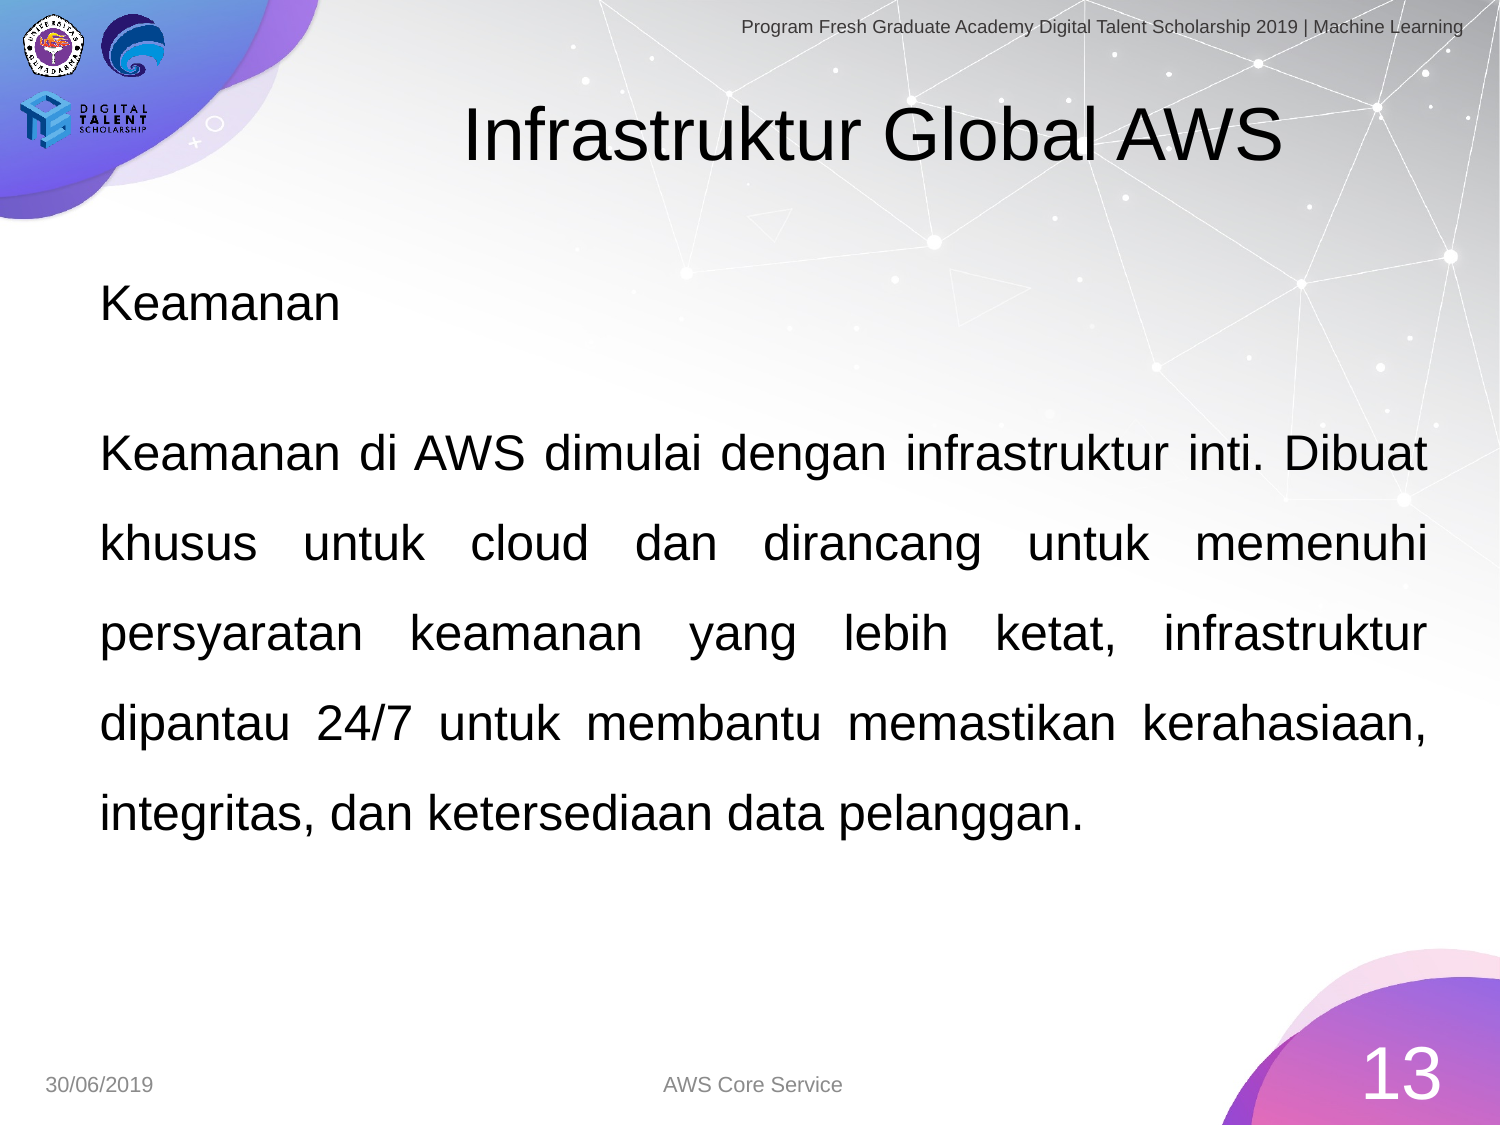

# Infrastruktur Global AWS
Keamanan

Keamanan di AWS dimulai dengan infrastruktur inti. Dibuat khusus untuk cloud dan dirancang untuk memenuhi persyaratan keamanan yang lebih ketat, infrastruktur dipantau 24/7 untuk membantu memastikan kerahasiaan, integritas, dan ketersediaan data pelanggan.
13
AWS Core Service
30/06/2019